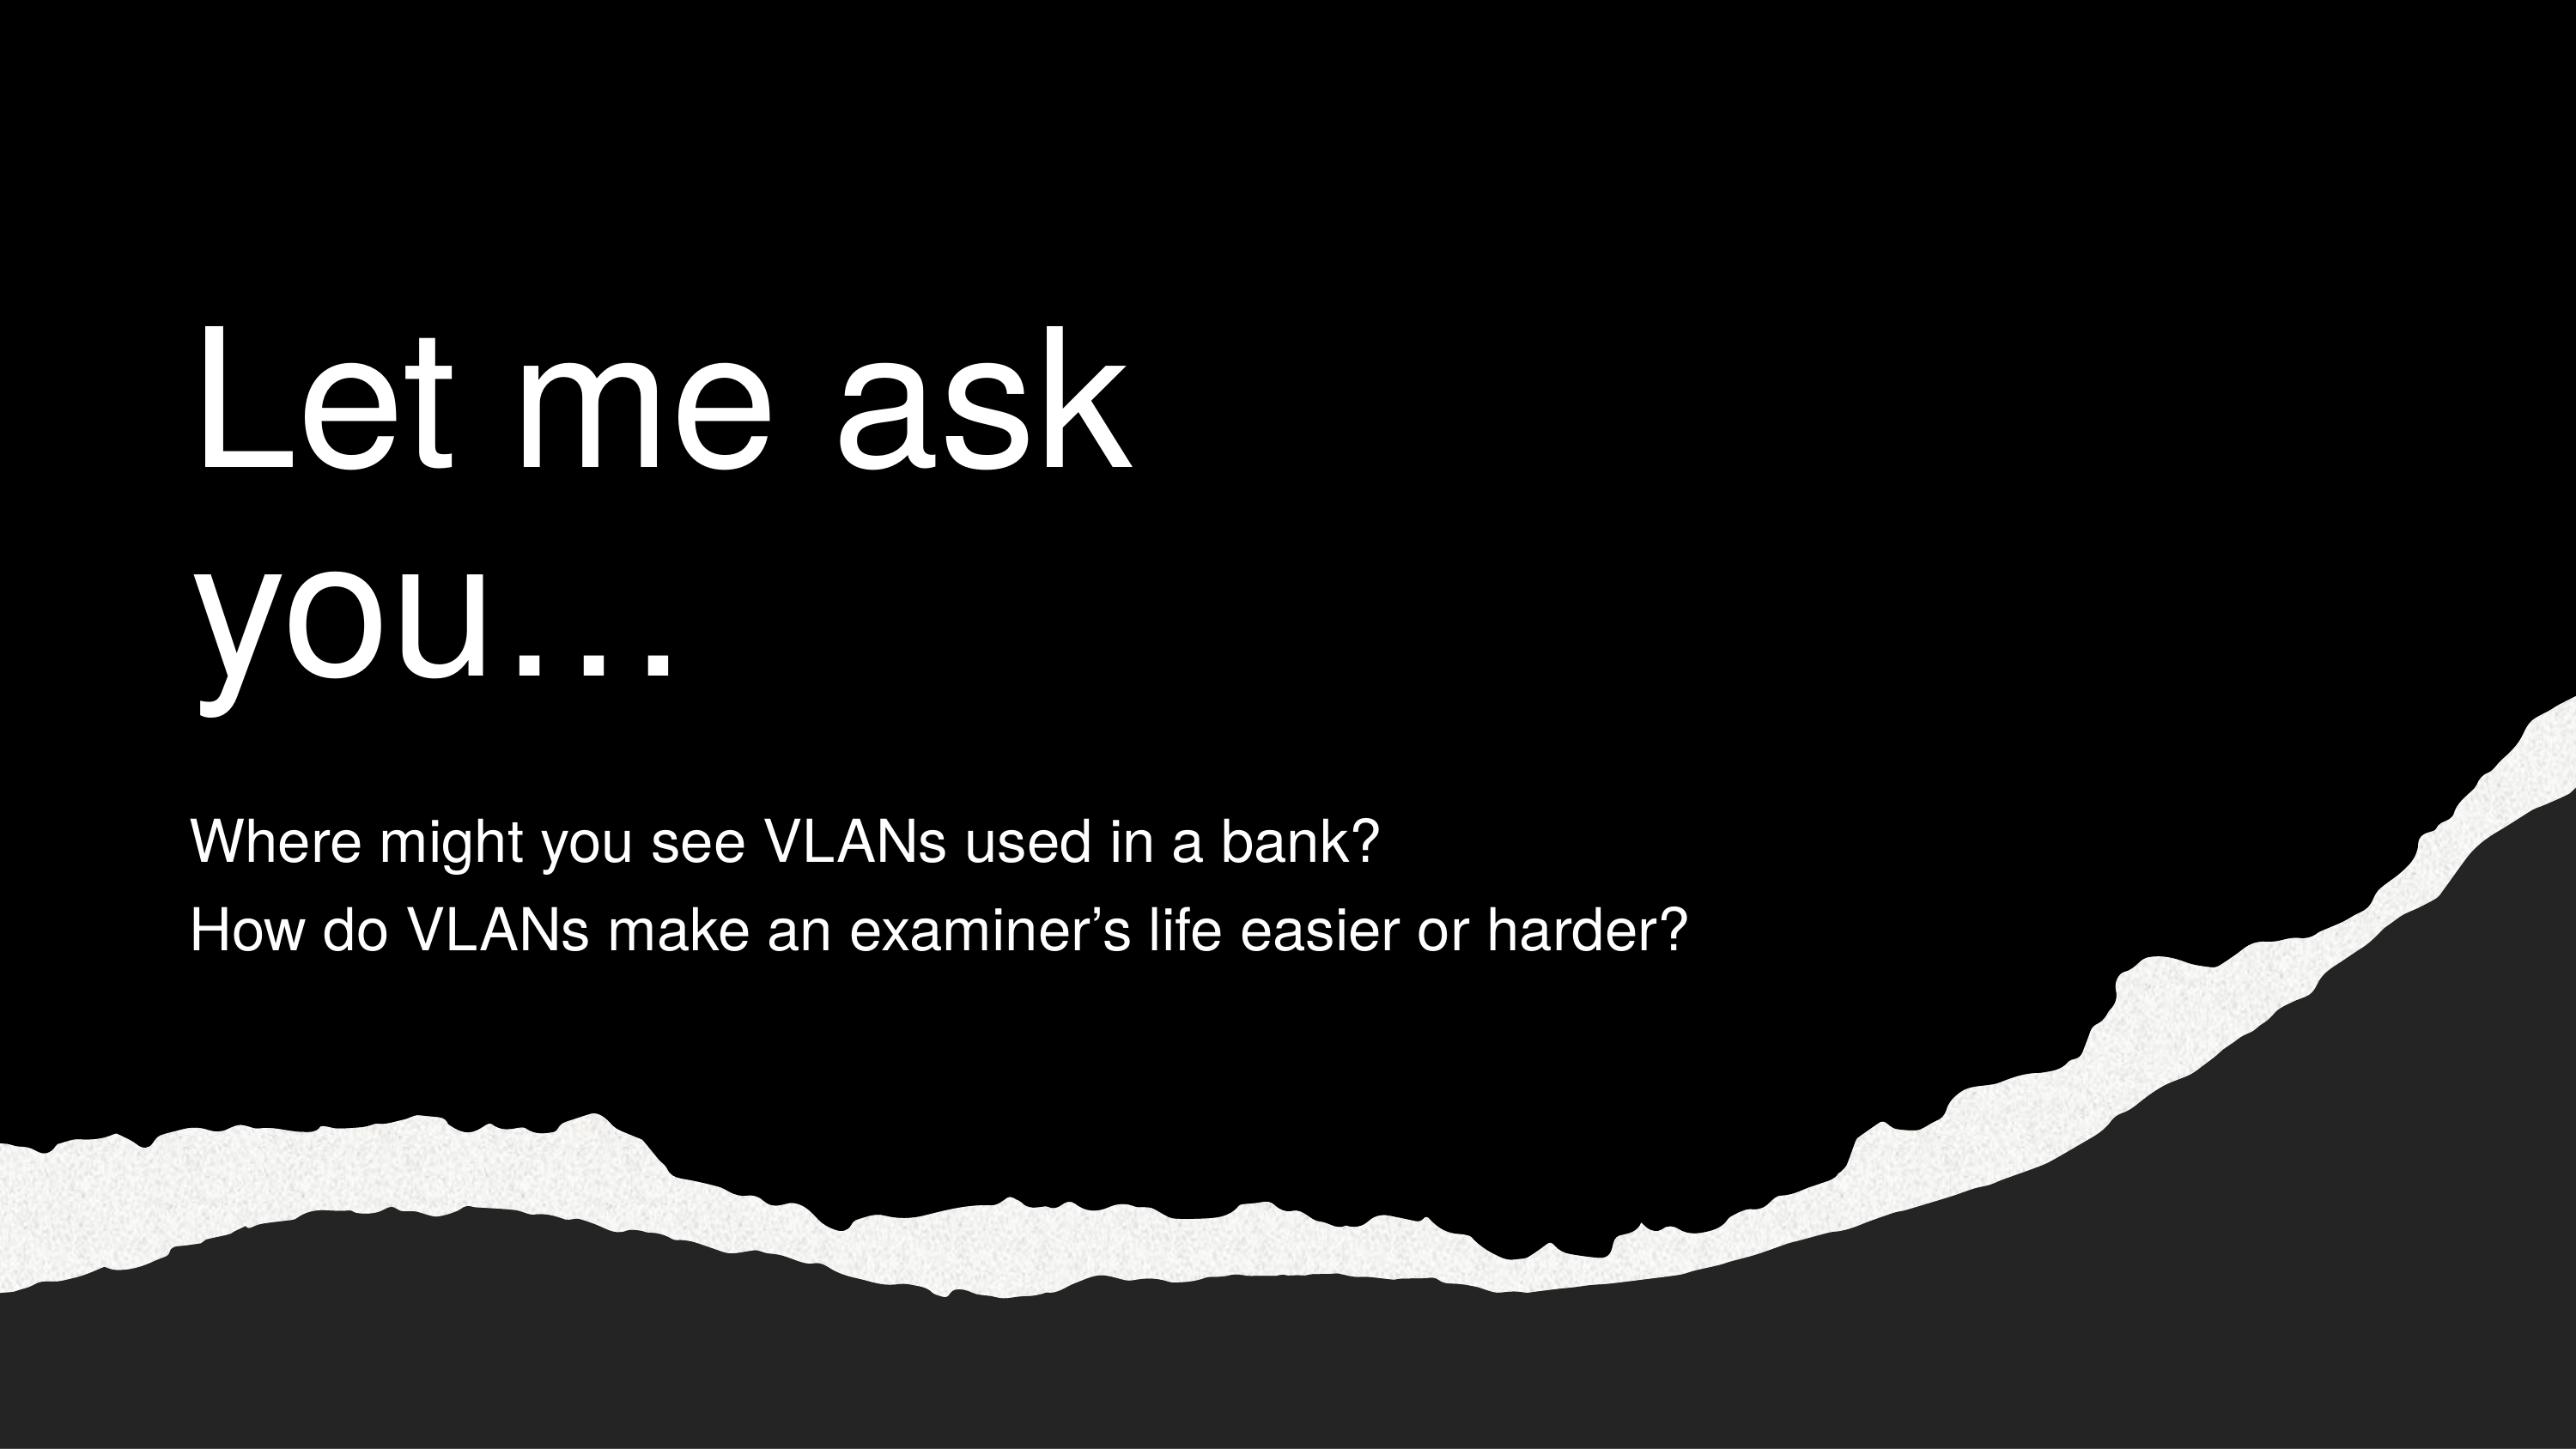

# Let me ask you…

Where might you see VLANs used in a bank?
How do VLANs make an examiner’s life easier or harder?